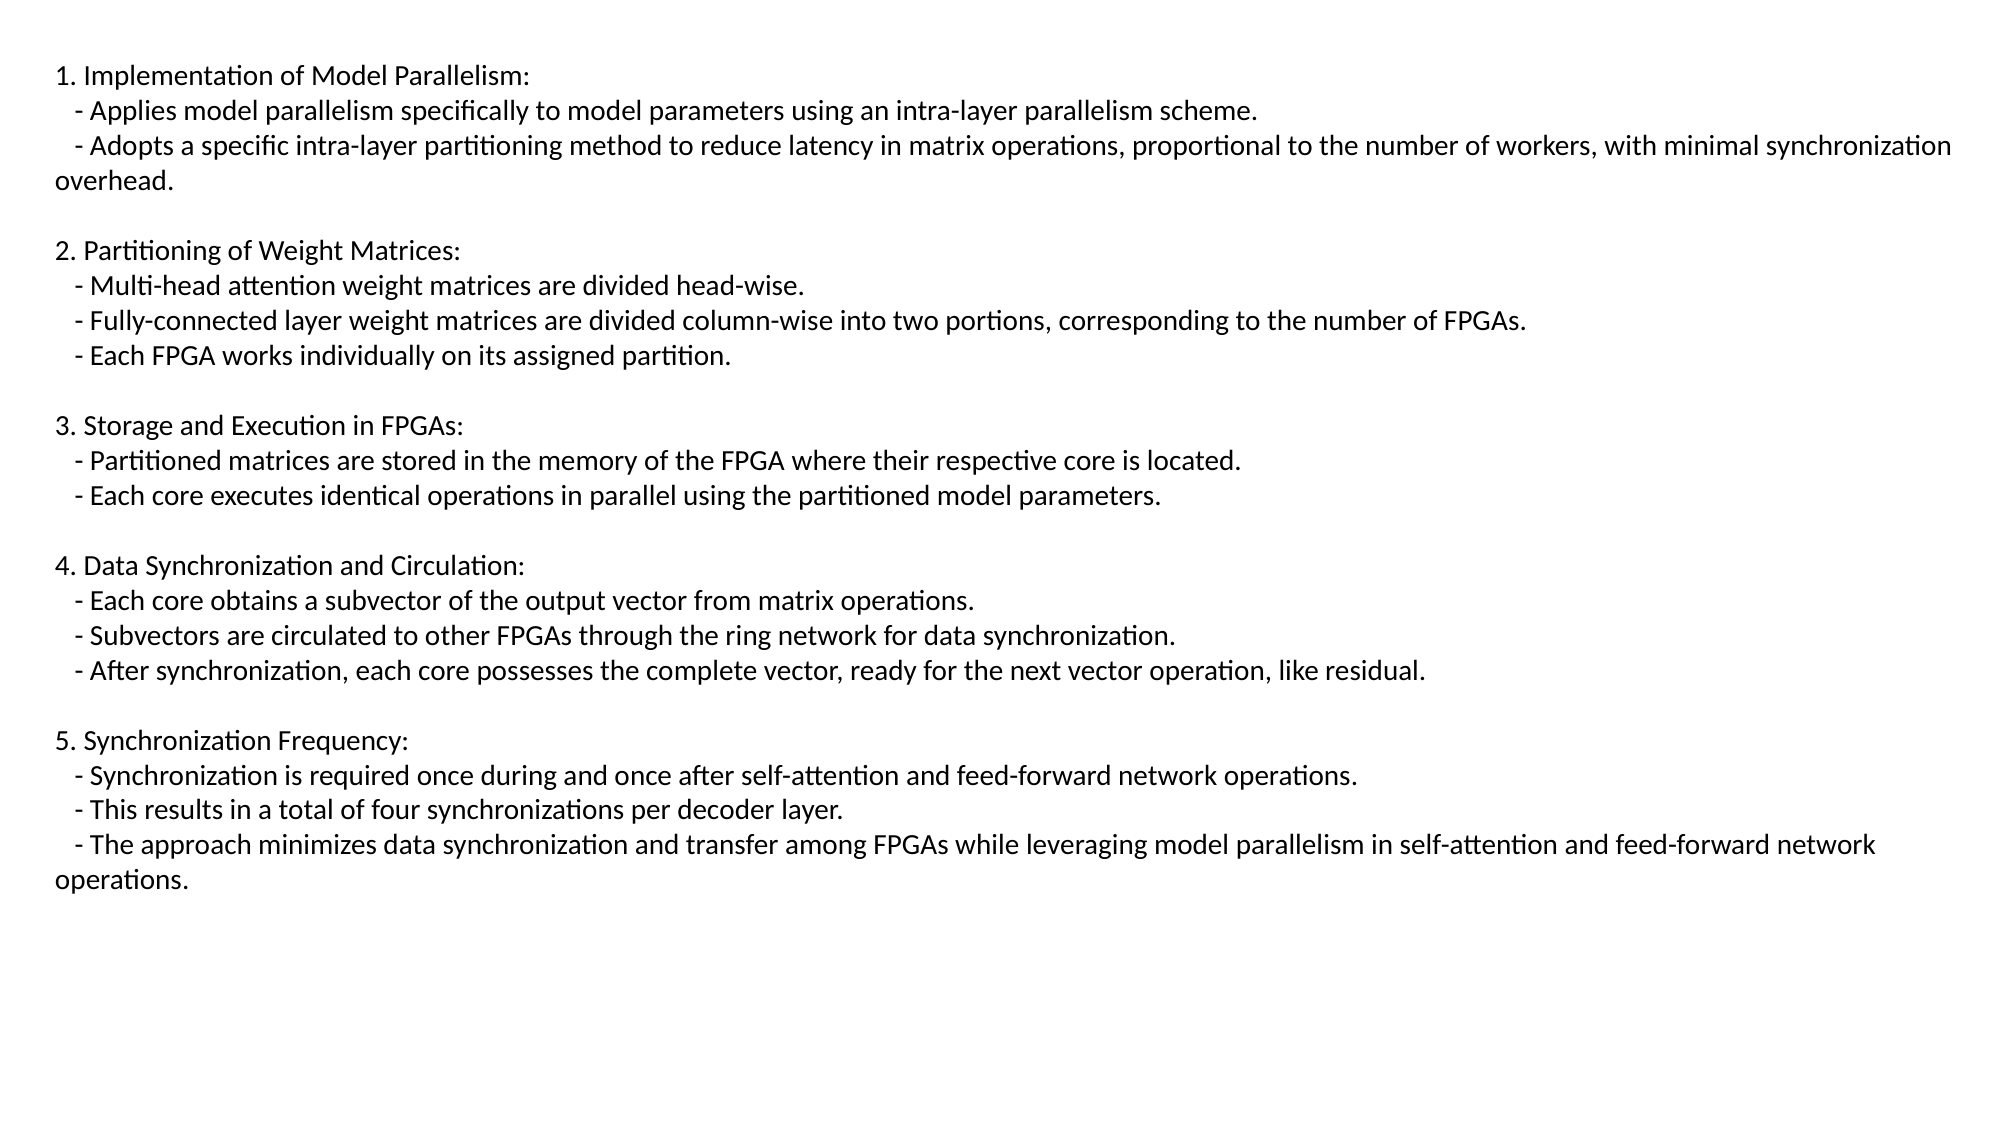

1. Implementation of Model Parallelism:
   - Applies model parallelism specifically to model parameters using an intra-layer parallelism scheme.
   - Adopts a specific intra-layer partitioning method to reduce latency in matrix operations, proportional to the number of workers, with minimal synchronization overhead.

2. Partitioning of Weight Matrices:
   - Multi-head attention weight matrices are divided head-wise.
   - Fully-connected layer weight matrices are divided column-wise into two portions, corresponding to the number of FPGAs.
   - Each FPGA works individually on its assigned partition.

3. Storage and Execution in FPGAs:
   - Partitioned matrices are stored in the memory of the FPGA where their respective core is located.
   - Each core executes identical operations in parallel using the partitioned model parameters.

4. Data Synchronization and Circulation:
   - Each core obtains a subvector of the output vector from matrix operations.
   - Subvectors are circulated to other FPGAs through the ring network for data synchronization.
   - After synchronization, each core possesses the complete vector, ready for the next vector operation, like residual.

5. Synchronization Frequency:
   - Synchronization is required once during and once after self-attention and feed-forward network operations.
   - This results in a total of four synchronizations per decoder layer.
   - The approach minimizes data synchronization and transfer among FPGAs while leveraging model parallelism in self-attention and feed-forward network operations.